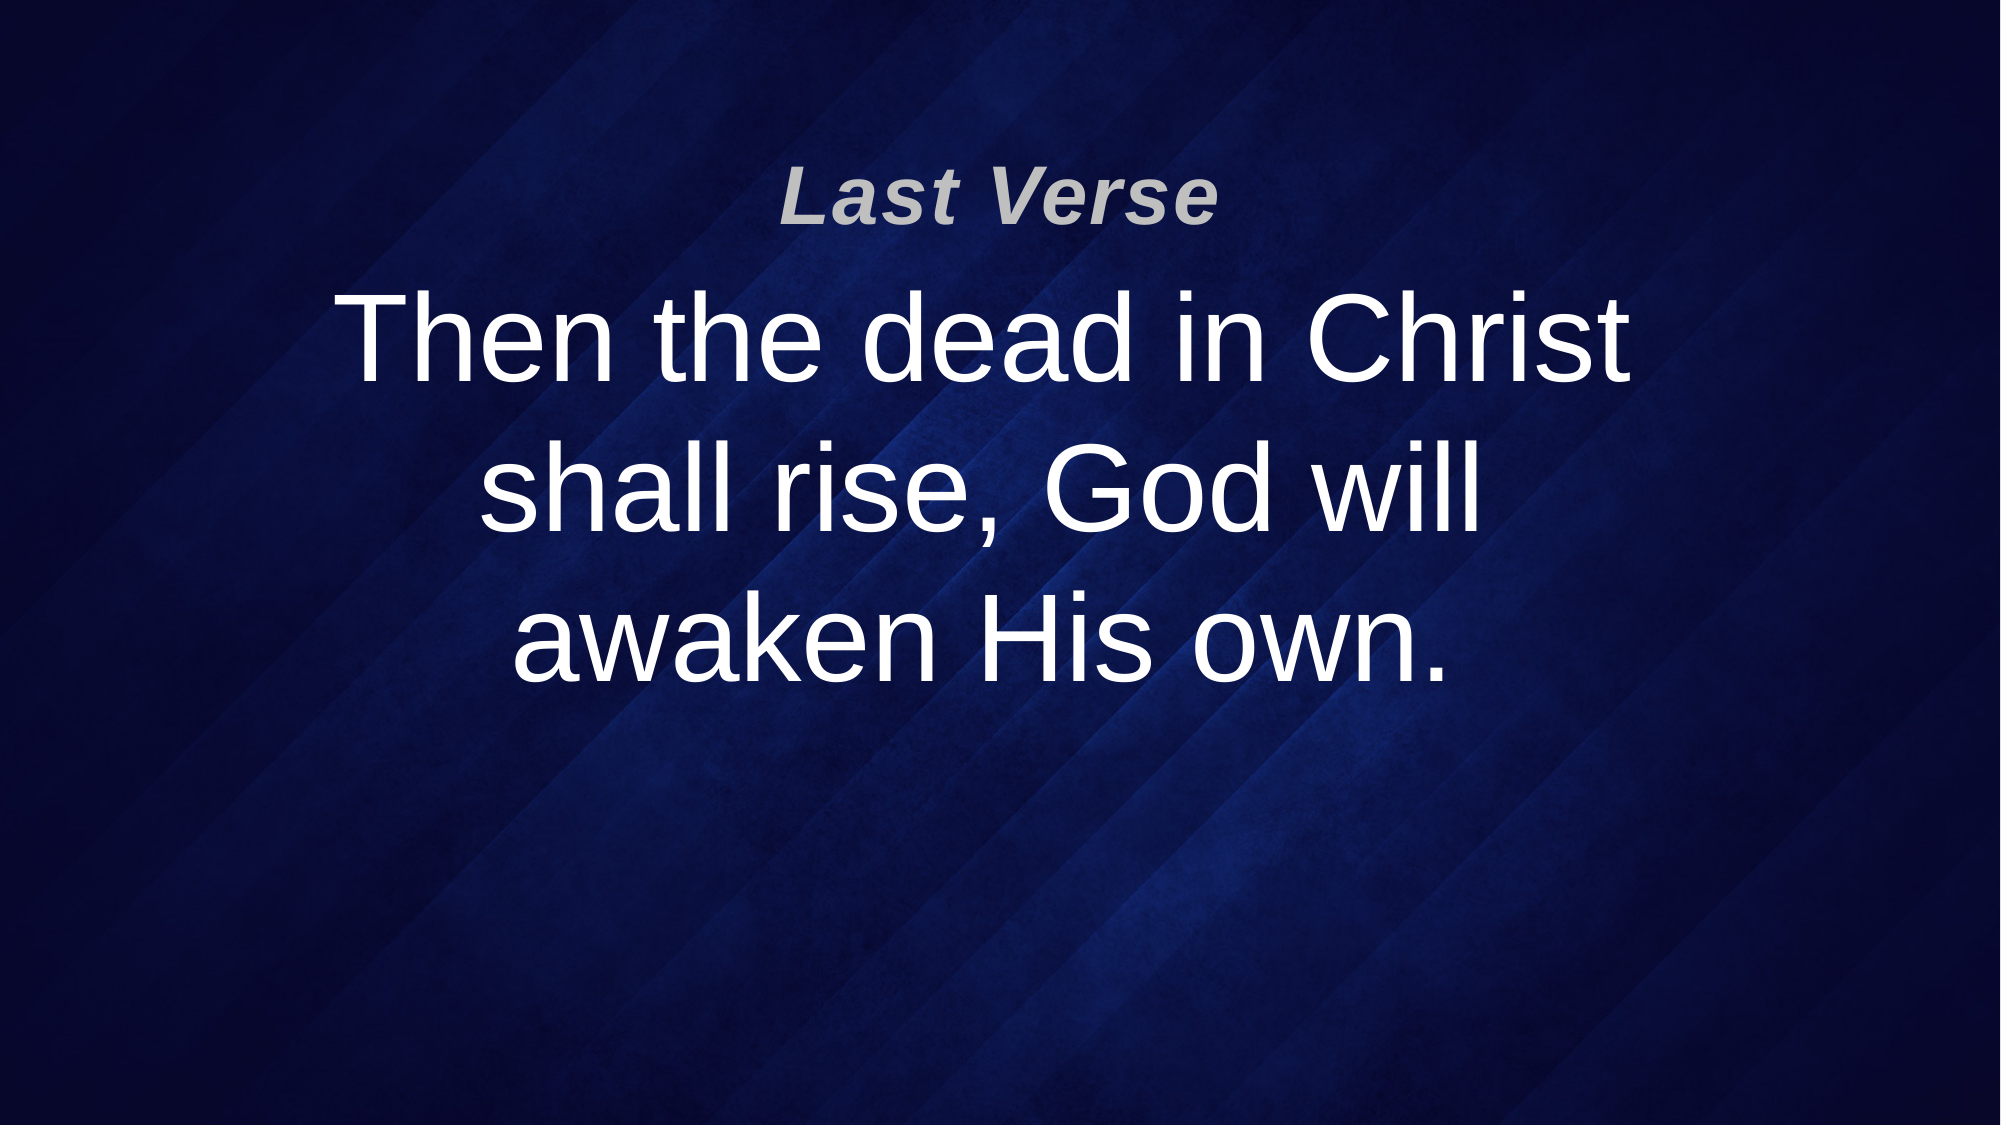

Last Verse
# Then the dead in Christ shall rise, God will awaken His own.